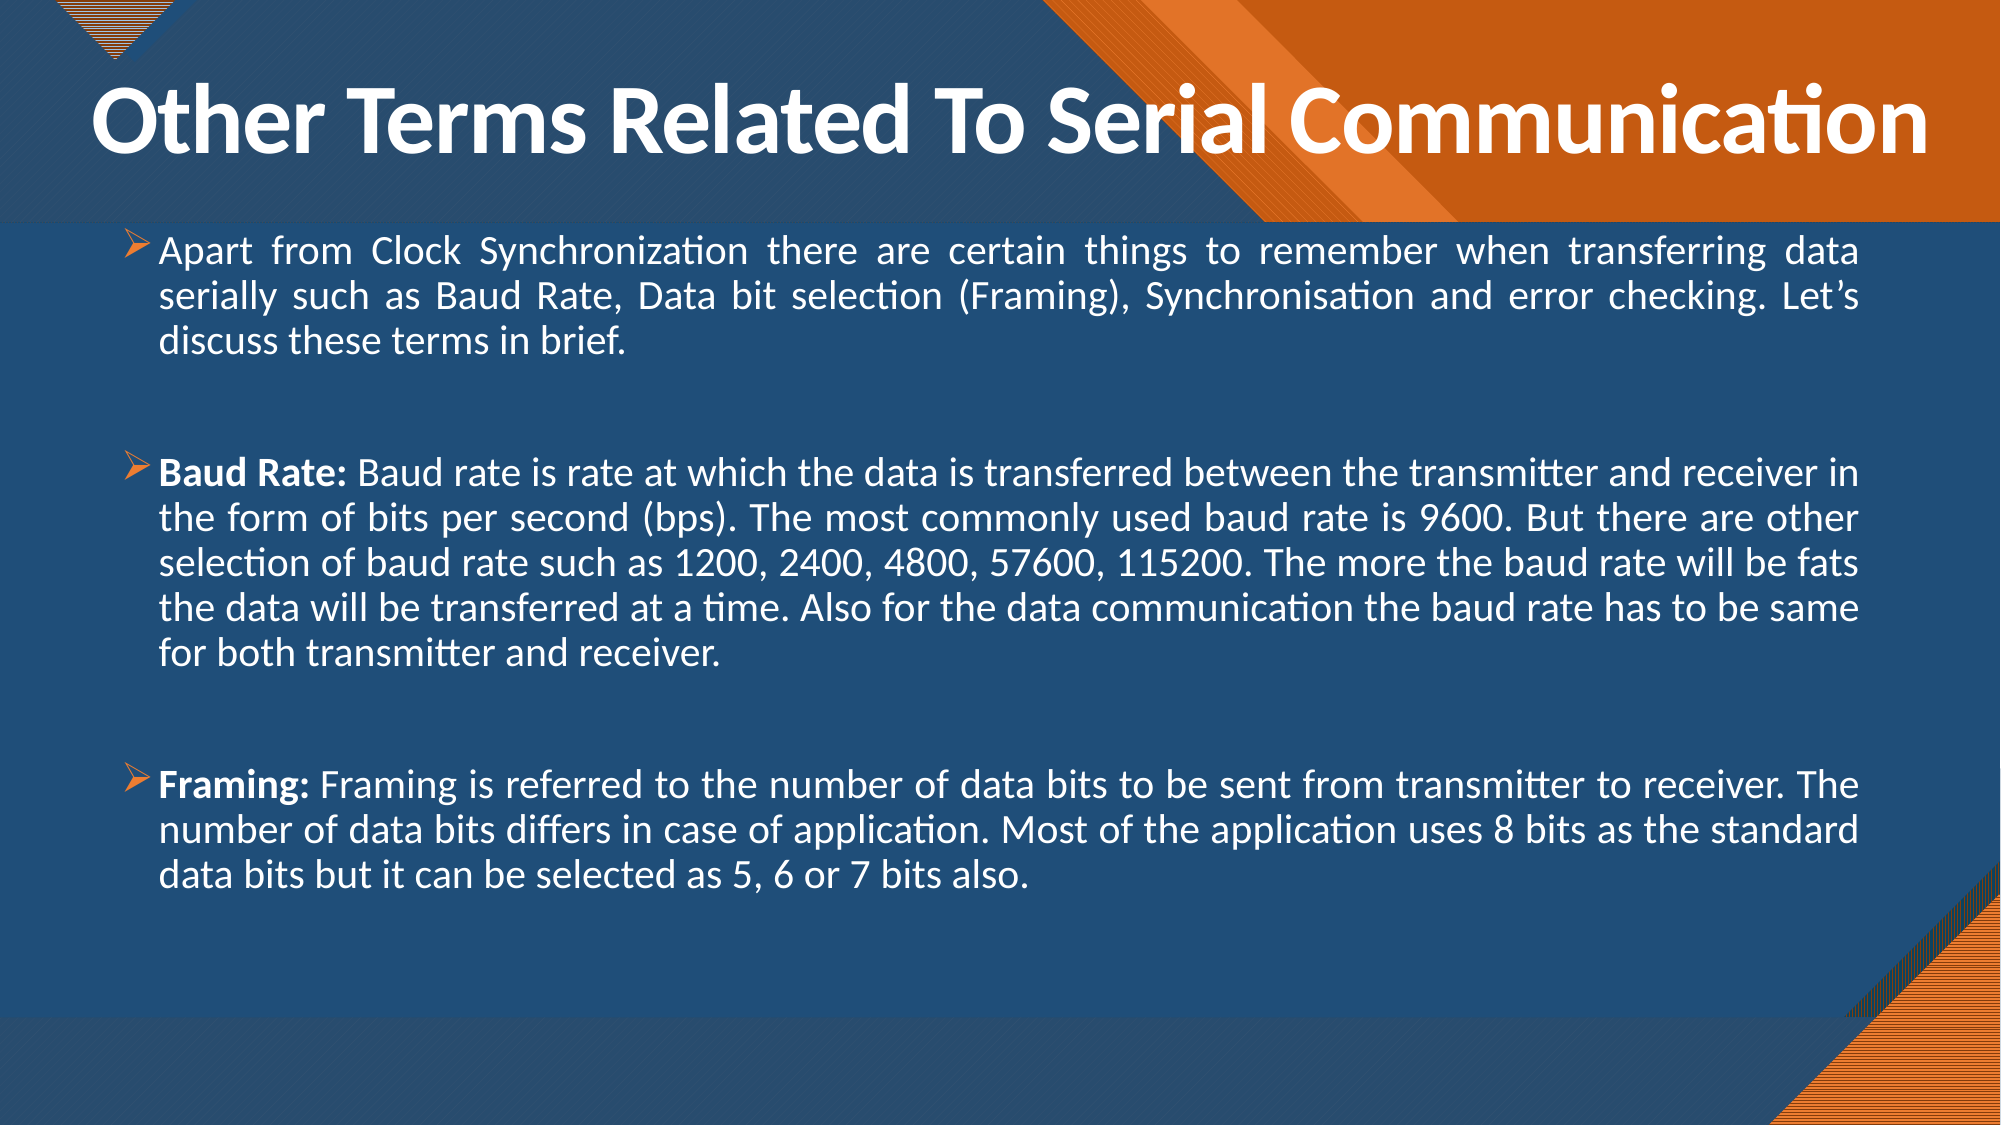

# Other Terms Related To Serial Communication
Apart from Clock Synchronization there are certain things to remember when transferring data serially such as Baud Rate, Data bit selection (Framing), Synchronisation and error checking. Let’s discuss these terms in brief.

Baud Rate: Baud rate is rate at which the data is transferred between the transmitter and receiver in the form of bits per second (bps). The most commonly used baud rate is 9600. But there are other selection of baud rate such as 1200, 2400, 4800, 57600, 115200. The more the baud rate will be fats the data will be transferred at a time. Also for the data communication the baud rate has to be same for both transmitter and receiver.

Framing: Framing is referred to the number of data bits to be sent from transmitter to receiver. The number of data bits differs in case of application. Most of the application uses 8 bits as the standard data bits but it can be selected as 5, 6 or 7 bits also.